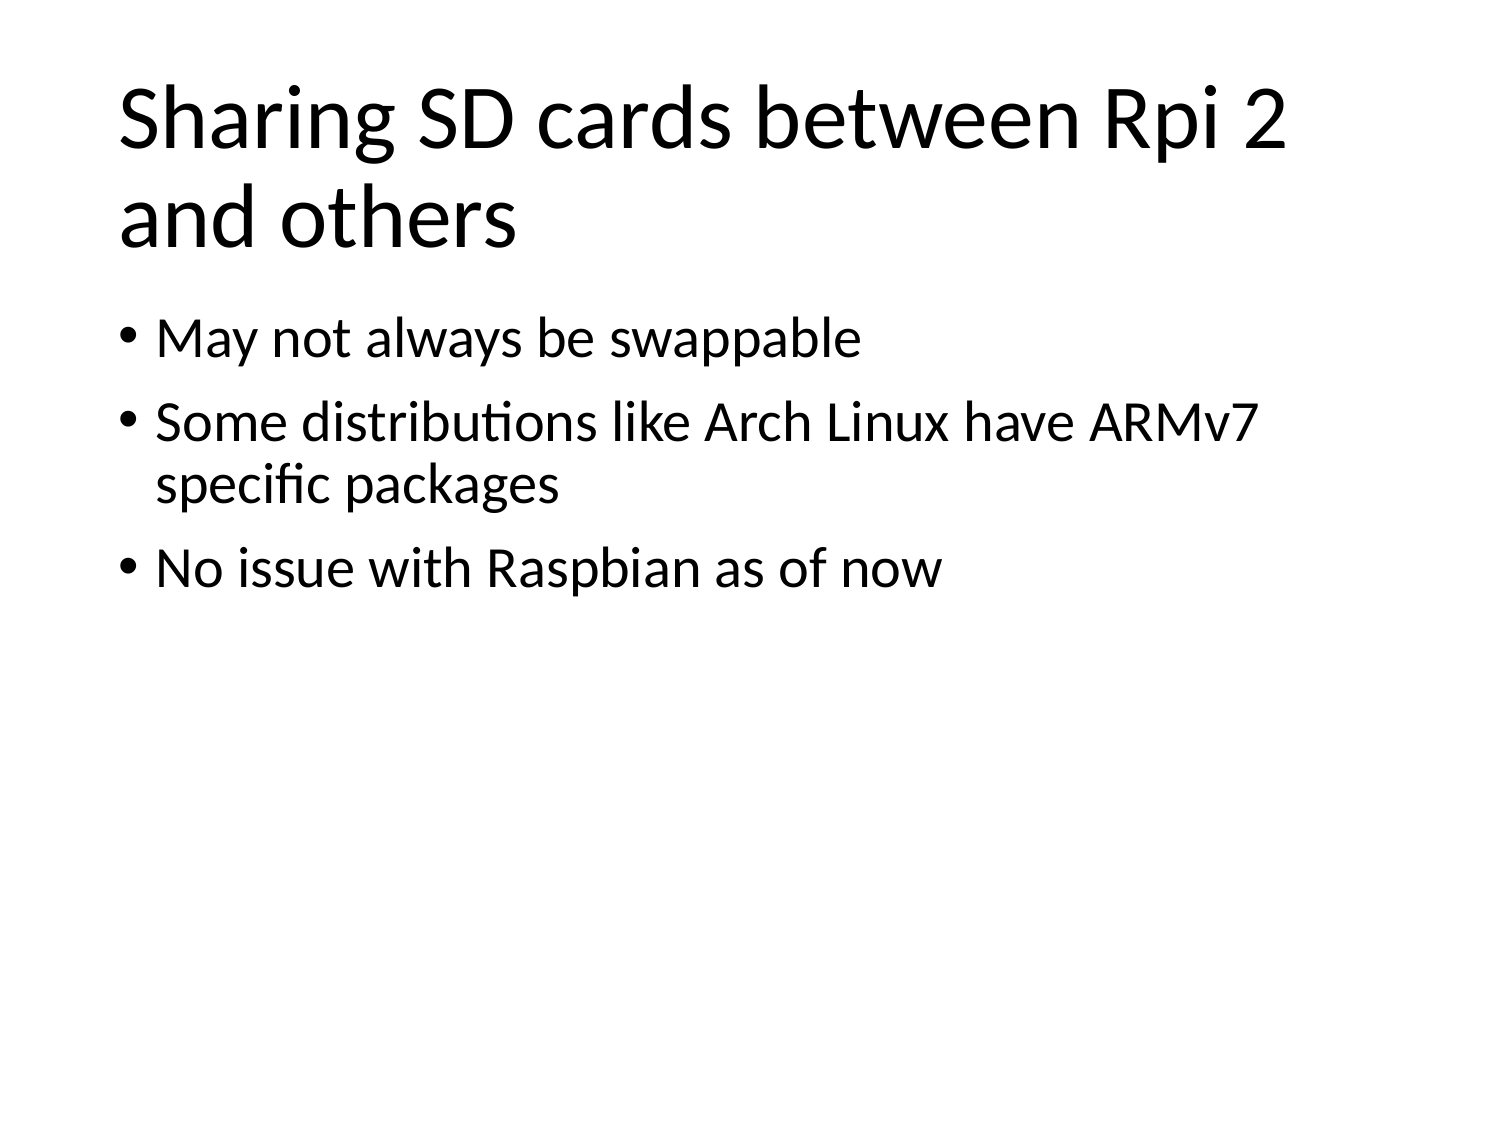

# Sharing SD cards between Rpi 2 and others
May not always be swappable
Some distributions like Arch Linux have ARMv7 specific packages
No issue with Raspbian as of now